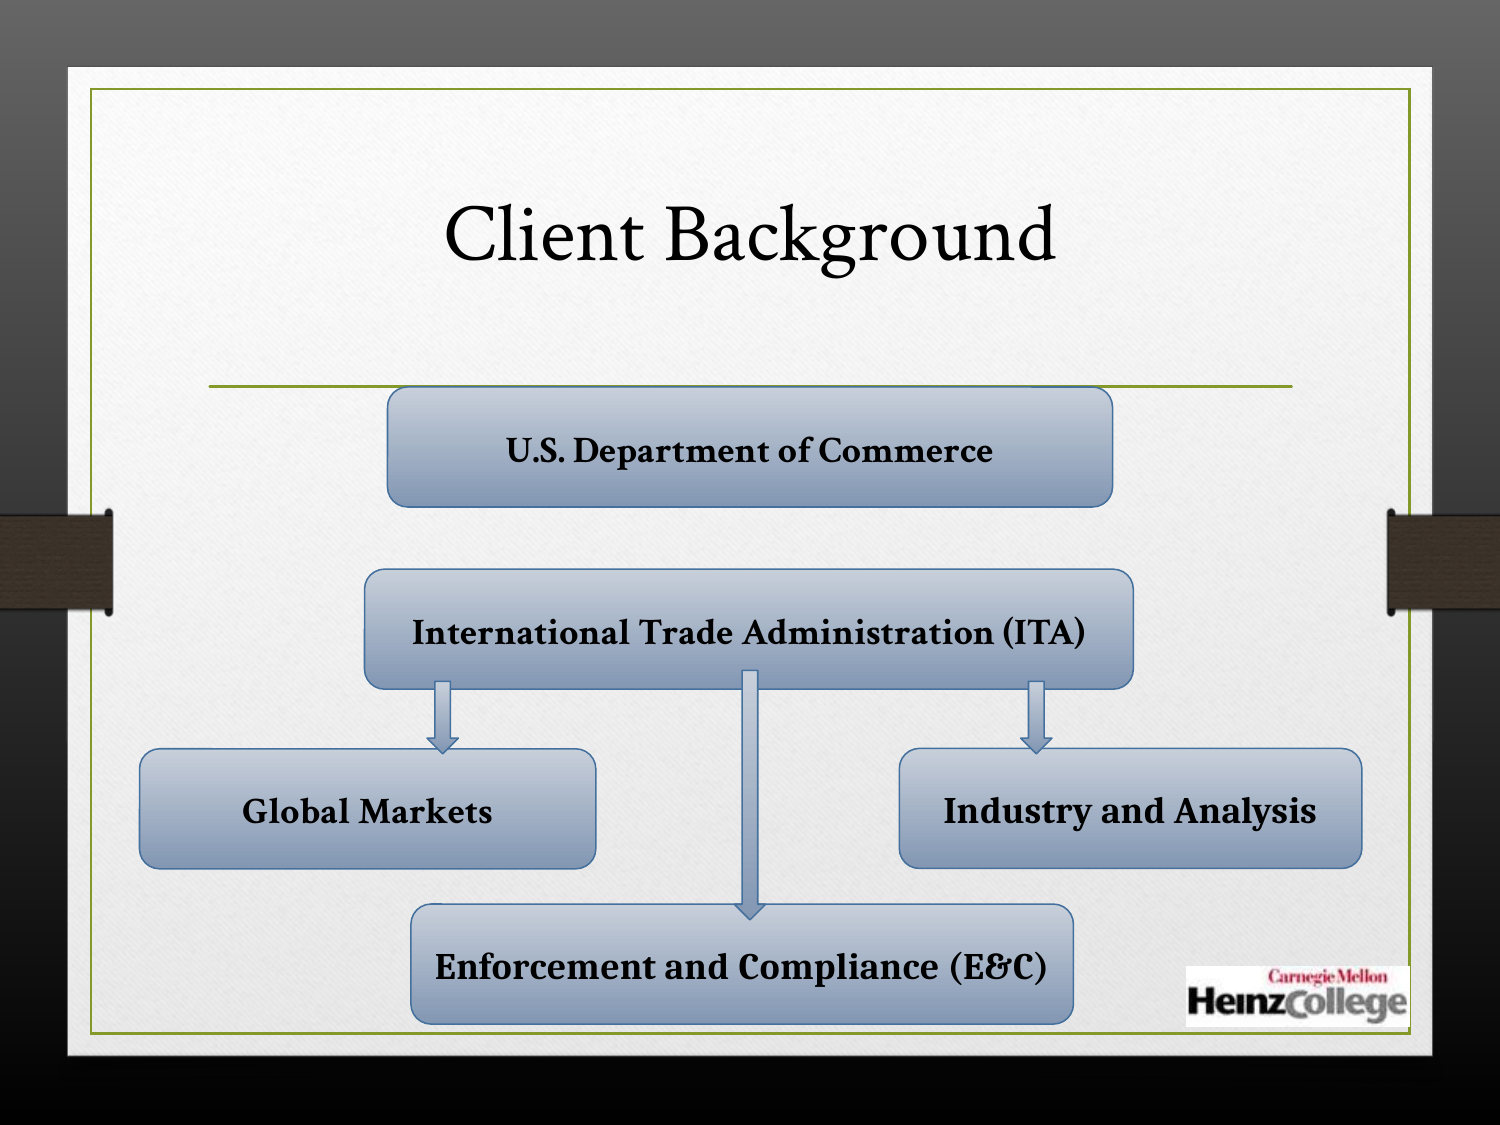

# Client Background
U.S. Department of Commerce

International Trade Administration (ITA)

Industry and Analysis
Global Markets
Enforcement and Compliance (E&C)